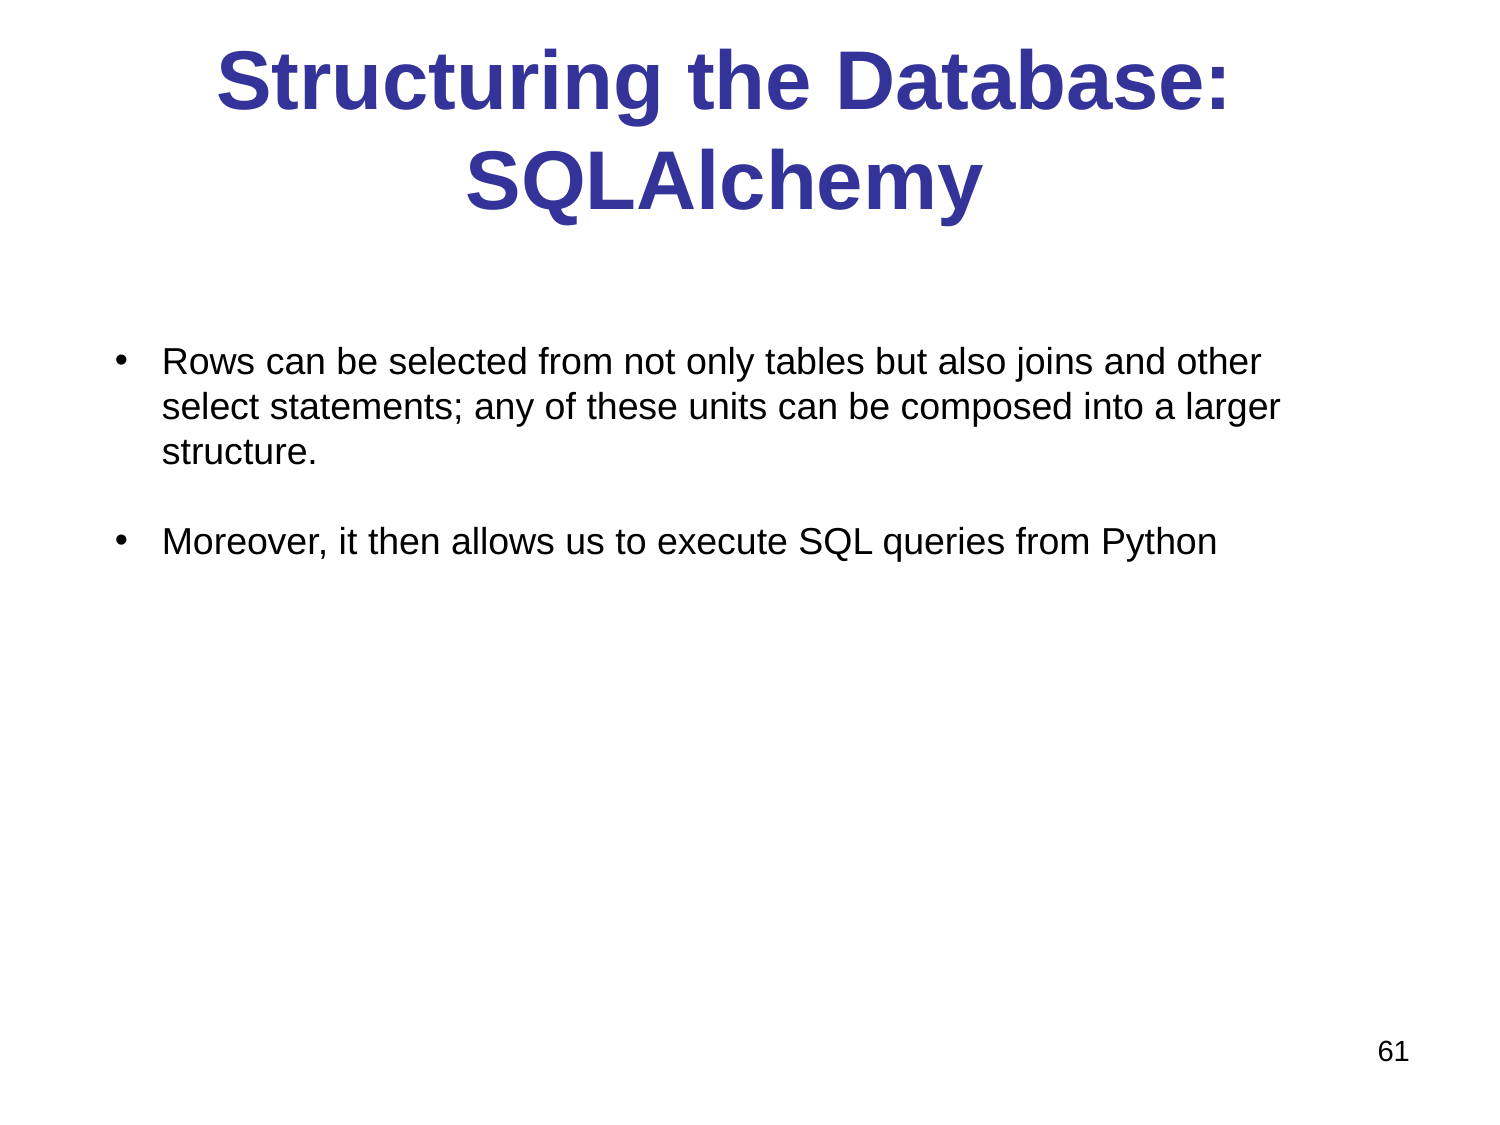

# Structuring the Database: SQLAlchemy

Rows can be selected from not only tables but also joins and other select statements; any of these units can be composed into a larger structure.

Moreover, it then allows us to execute SQL queries from Python
61